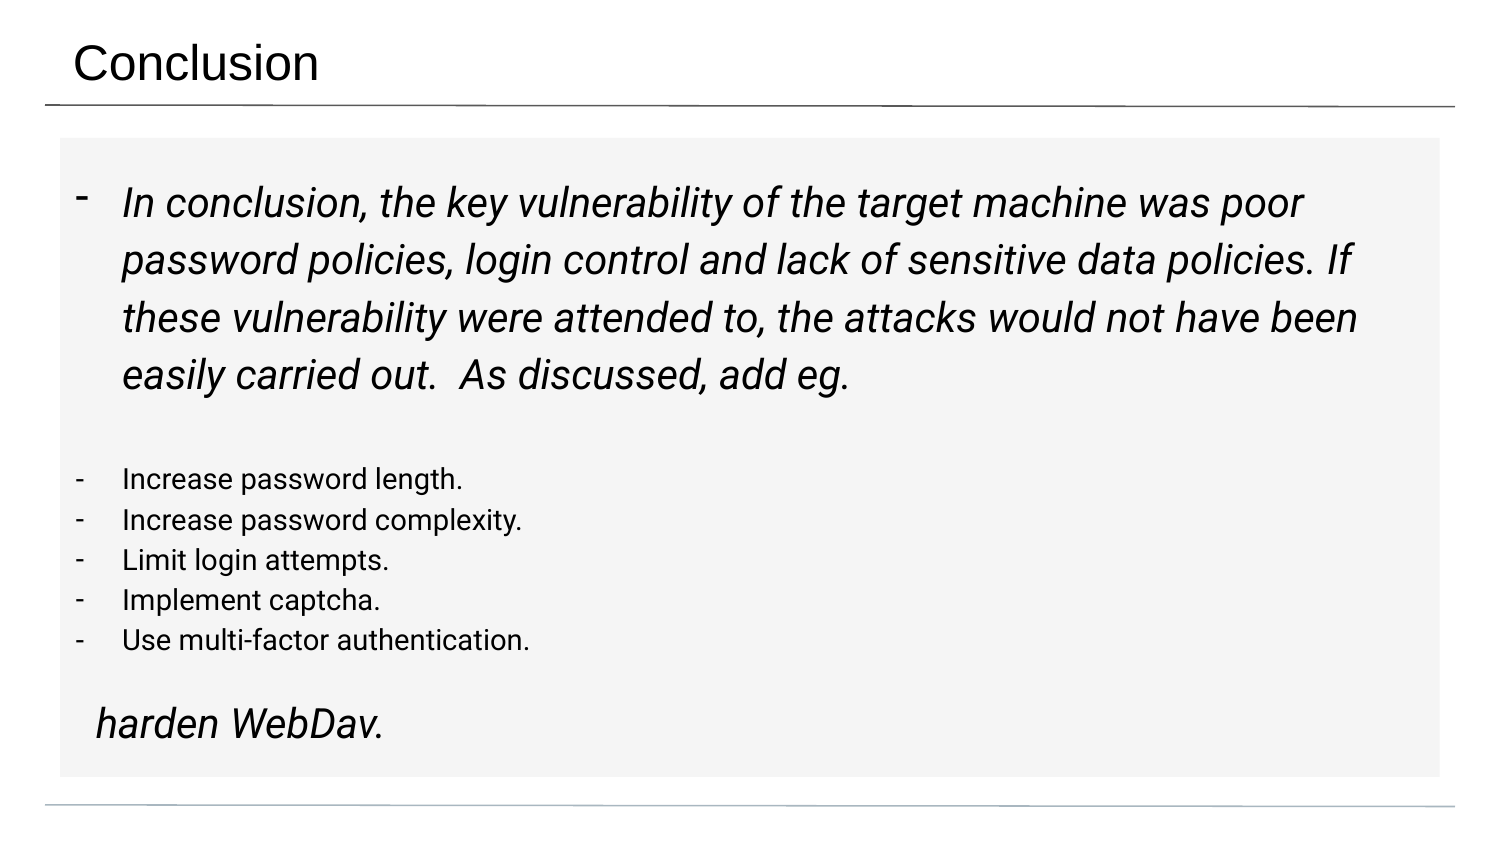

# Conclusion
In conclusion, the key vulnerability of the target machine was poor password policies, login control and lack of sensitive data policies. If these vulnerability were attended to, the attacks would not have been easily carried out.  As discussed, add eg.

Increase password length.
Increase password complexity.
Limit login attempts.
Implement captcha.
Use multi-factor authentication.

  harden WebDav.